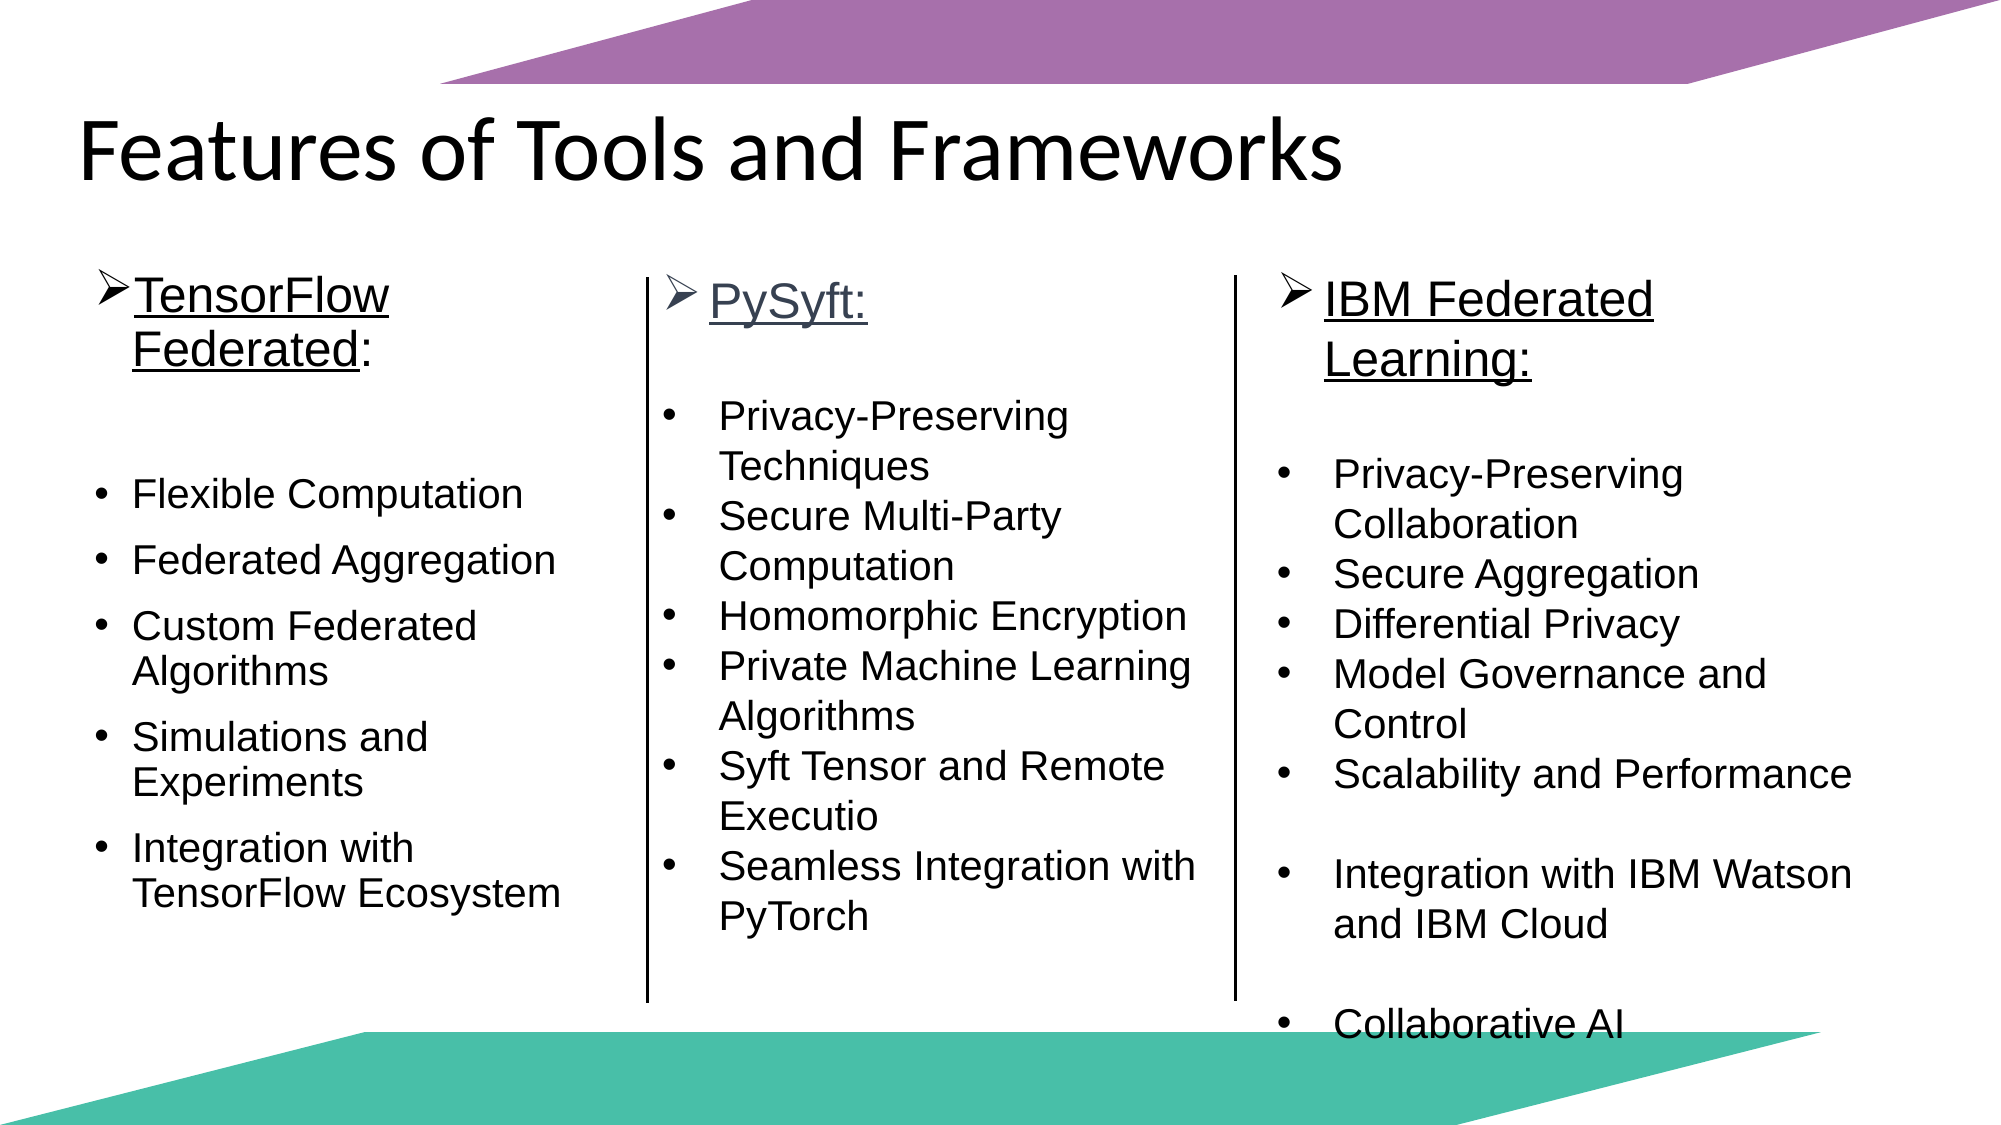

# Features of Tools and Frameworks
IBM Federated Learning:

Privacy-Preserving Collaboration
Secure Aggregation
Differential Privacy
Model Governance and Control
Scalability and Performance

Integration with IBM Watson and IBM Cloud

Collaborative AI
TensorFlow Federated:

Flexible Computation
Federated Aggregation
Custom Federated Algorithms
Simulations and Experiments
Integration with TensorFlow Ecosystem
PySyft:

Privacy-Preserving Techniques
Secure Multi-Party Computation
Homomorphic Encryption
Private Machine Learning Algorithms
Syft Tensor and Remote Executio
Seamless Integration with PyTorch